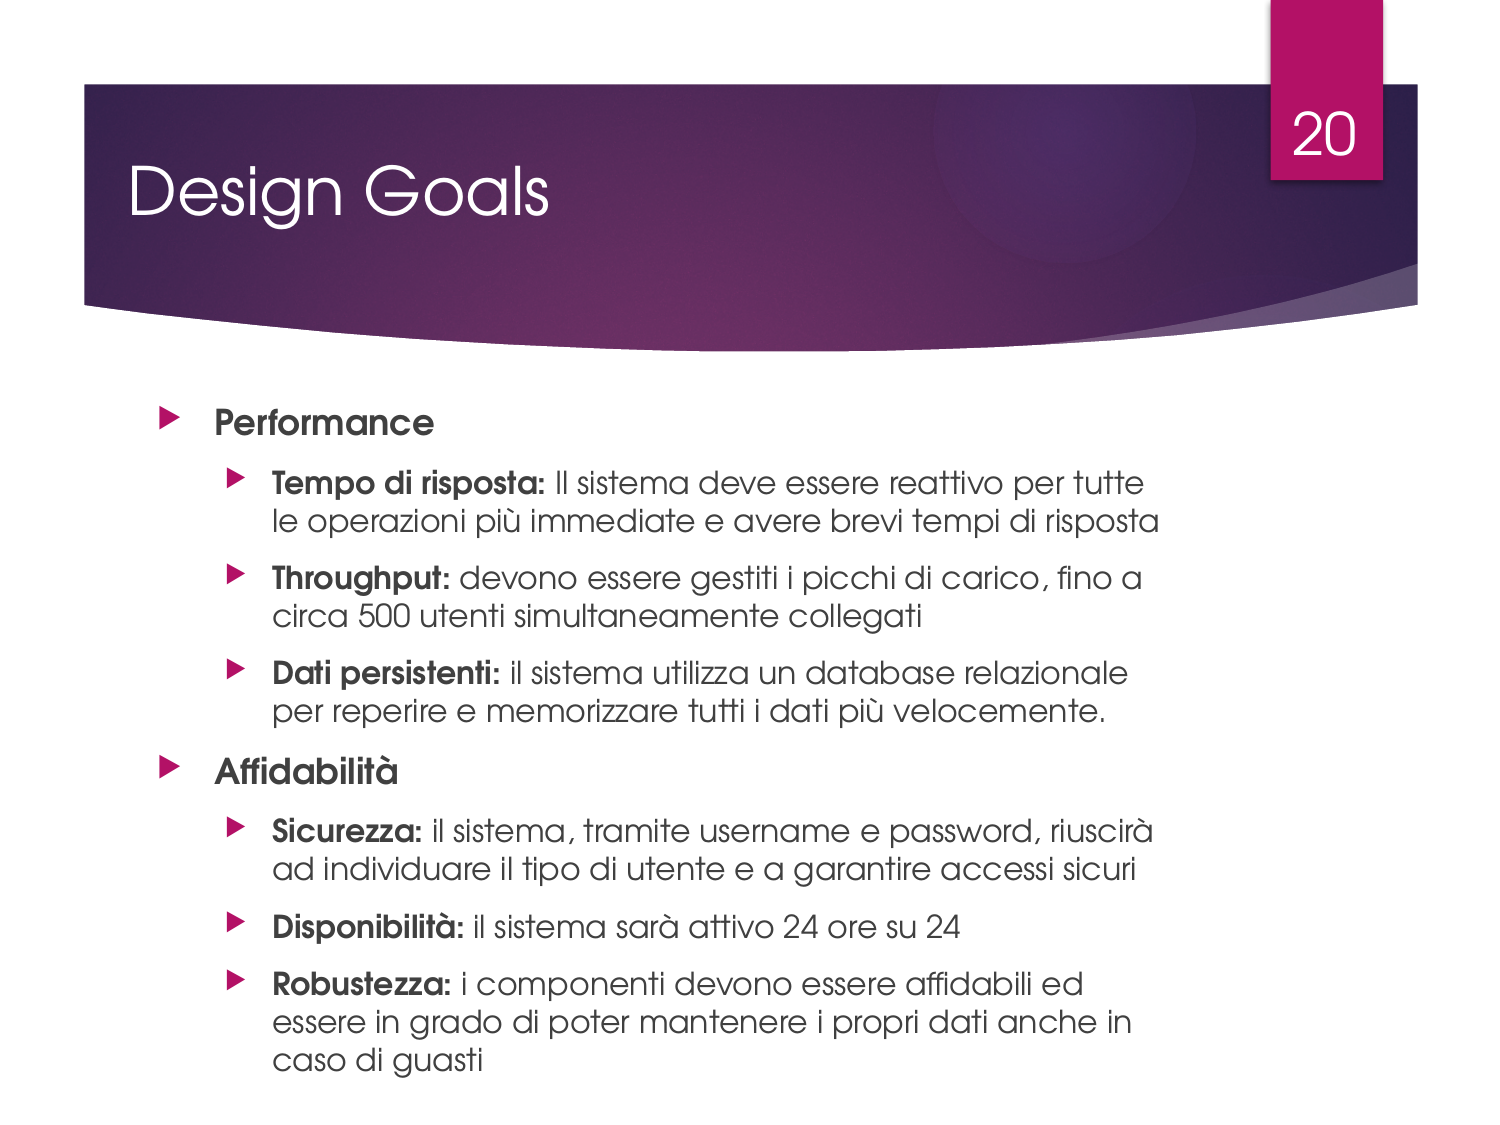

20
# Design Goals
Performance
Tempo di risposta: Il sistema deve essere reattivo per tutte le operazioni più immediate e avere brevi tempi di risposta
Throughput: devono essere gestiti i picchi di carico, fino a circa 500 utenti simultaneamente collegati
Dati persistenti: il sistema utilizza un database relazionale per reperire e memorizzare tutti i dati più velocemente.
Affidabilità
Sicurezza: il sistema, tramite username e password, riuscirà ad individuare il tipo di utente e a garantire accessi sicuri
Disponibilità: il sistema sarà attivo 24 ore su 24
Robustezza: i componenti devono essere affidabili ed essere in grado di poter mantenere i propri dati anche in caso di guasti